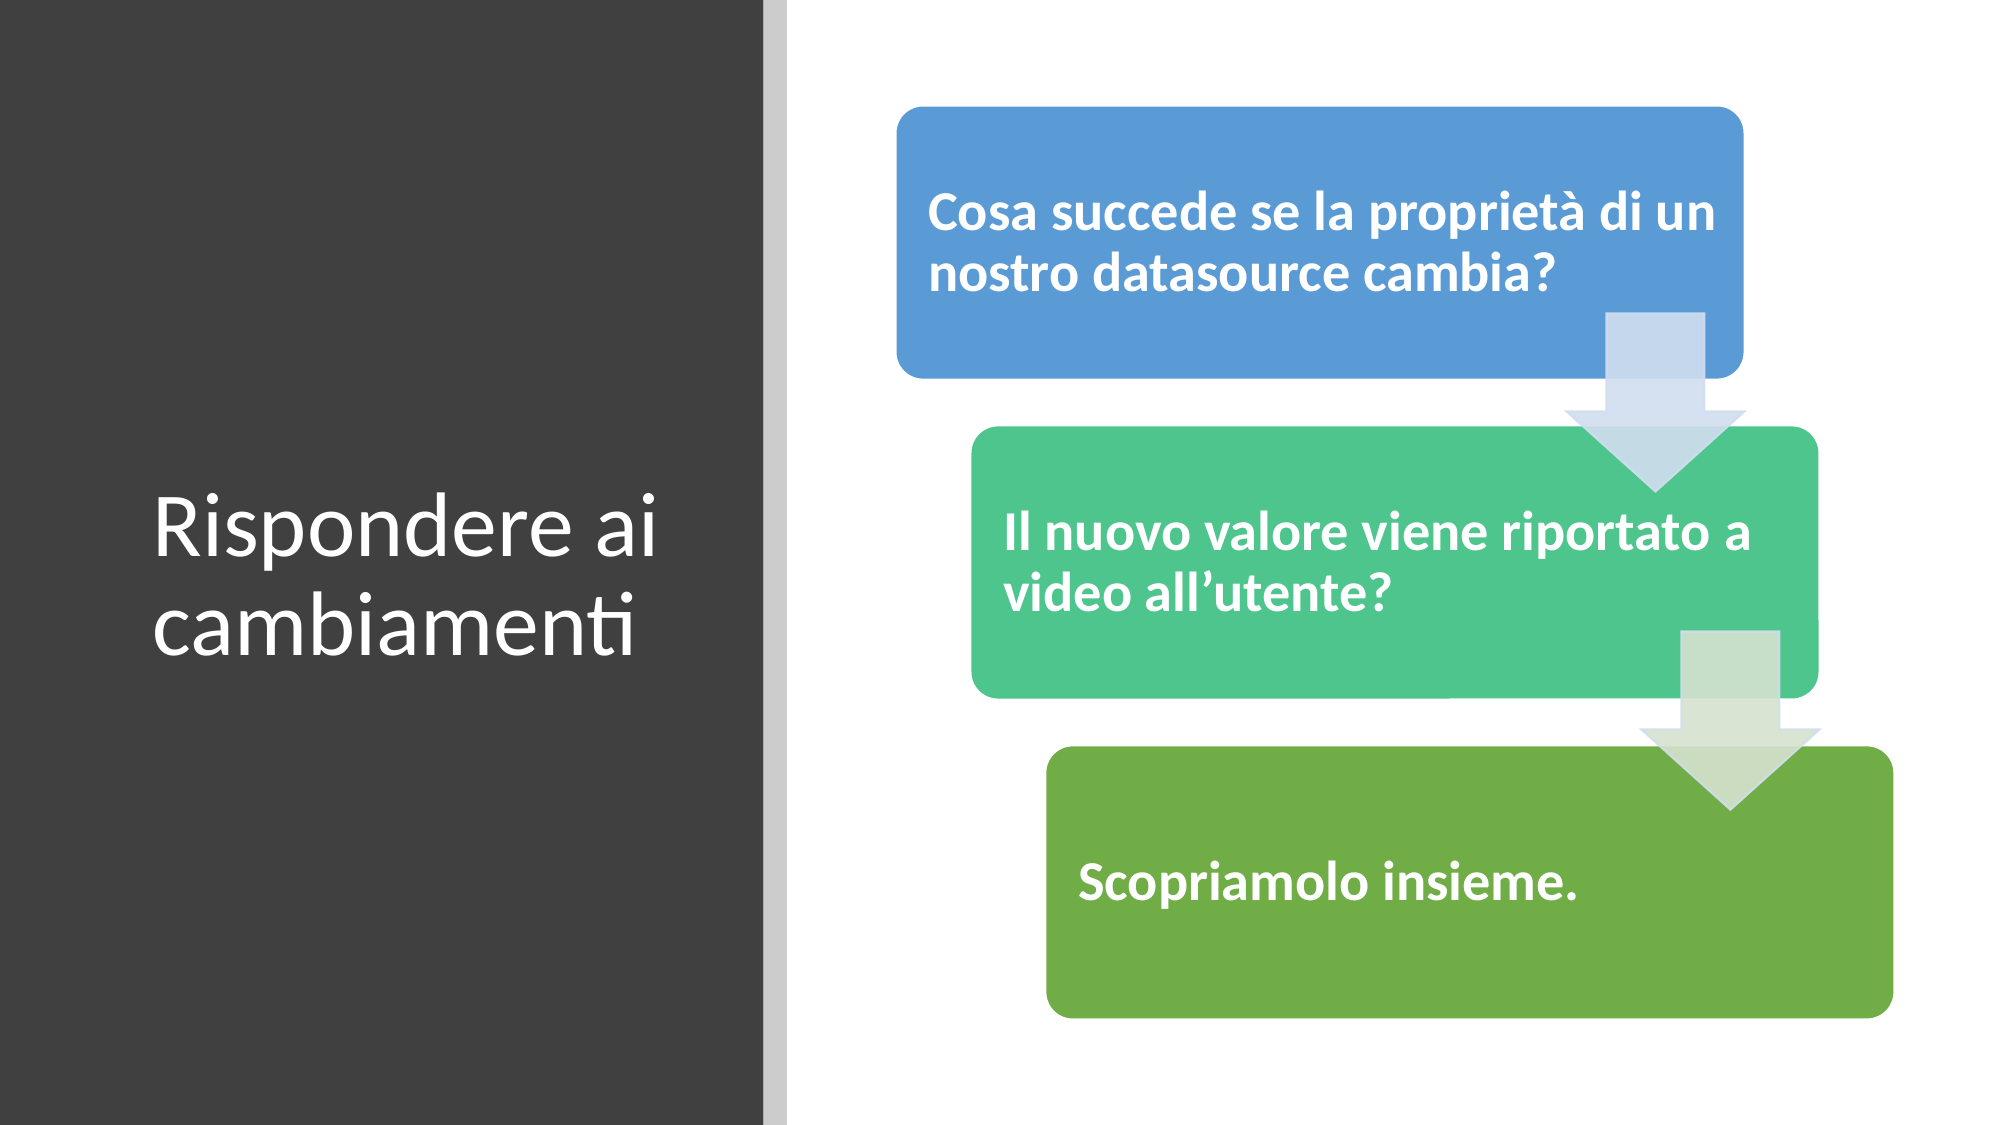

Cosa succede se la proprietà di un nostro datasource cambia?
Il nuovo valore viene riportato a video all’utente?
Scopriamolo insieme.

# Rispondere ai cambiamenti